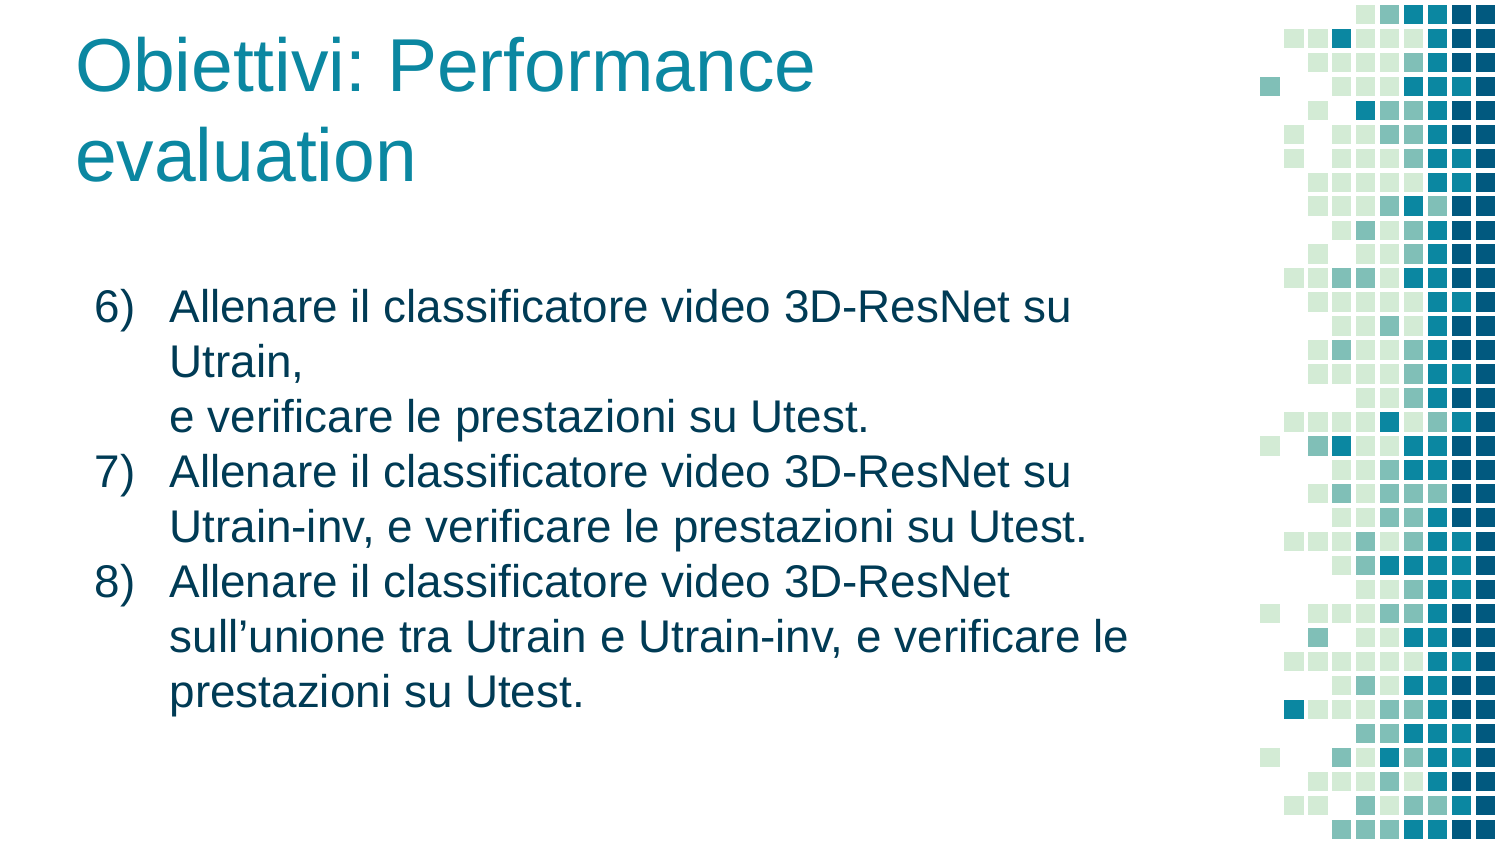

# Obiettivi: Performance evaluation
Allenare il classificatore video 3D-ResNet su Utrain,
e verificare le prestazioni su Utest.
Allenare il classificatore video 3D-ResNet su
Utrain-inv, e verificare le prestazioni su Utest.
Allenare il classificatore video 3D-ResNet sull’unione tra Utrain e Utrain-inv, e verificare le prestazioni su Utest.